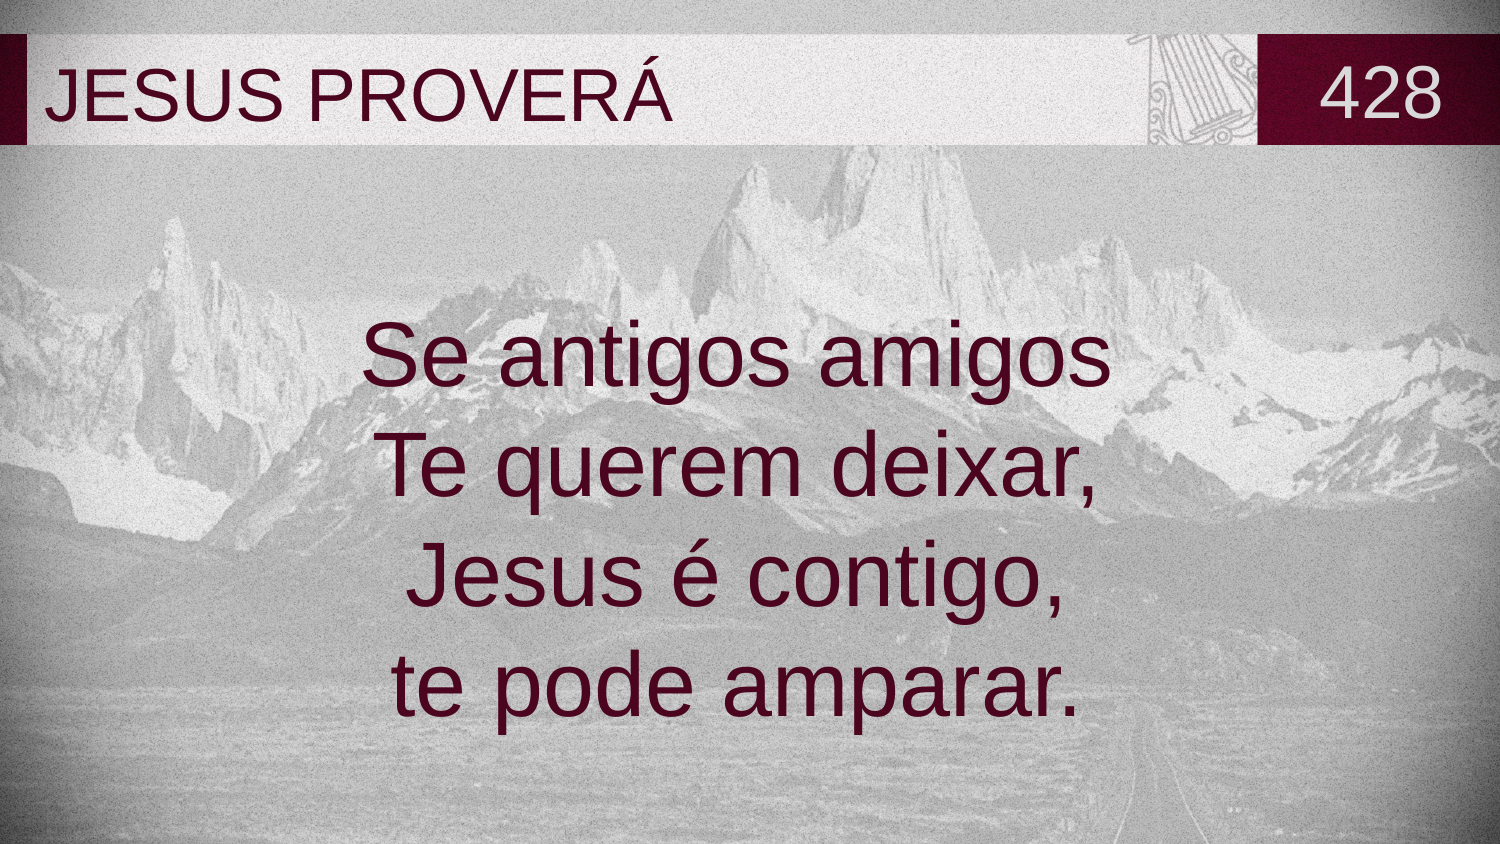

# JESUS PROVERÁ
428
Se antigos amigos
Te querem deixar,
Jesus é contigo,
te pode amparar.